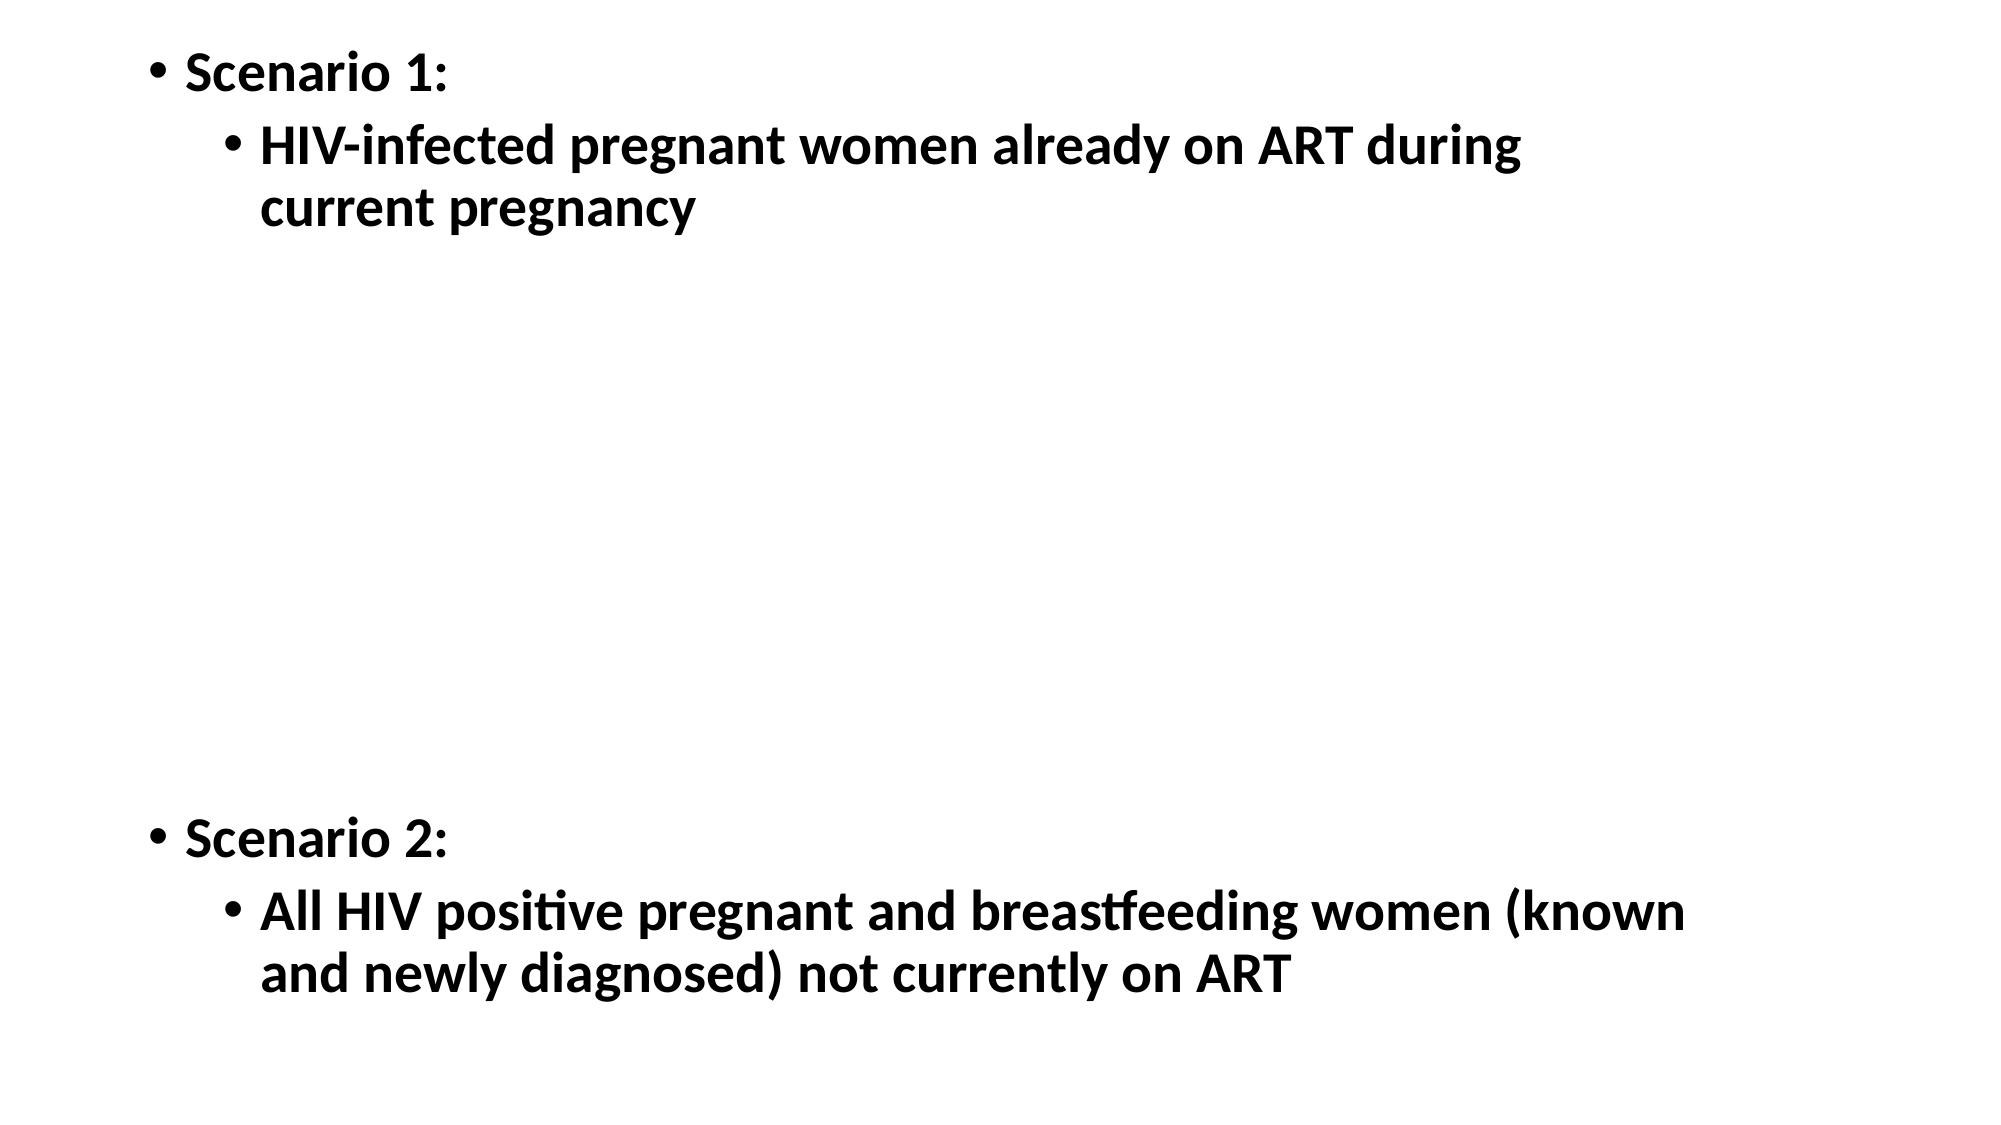

Scenario 1:
HIV-infected pregnant women already on ART during current pregnancy

Scenario 2:
All HIV positive pregnant and breastfeeding women (known and newly diagnosed) not currently on ART